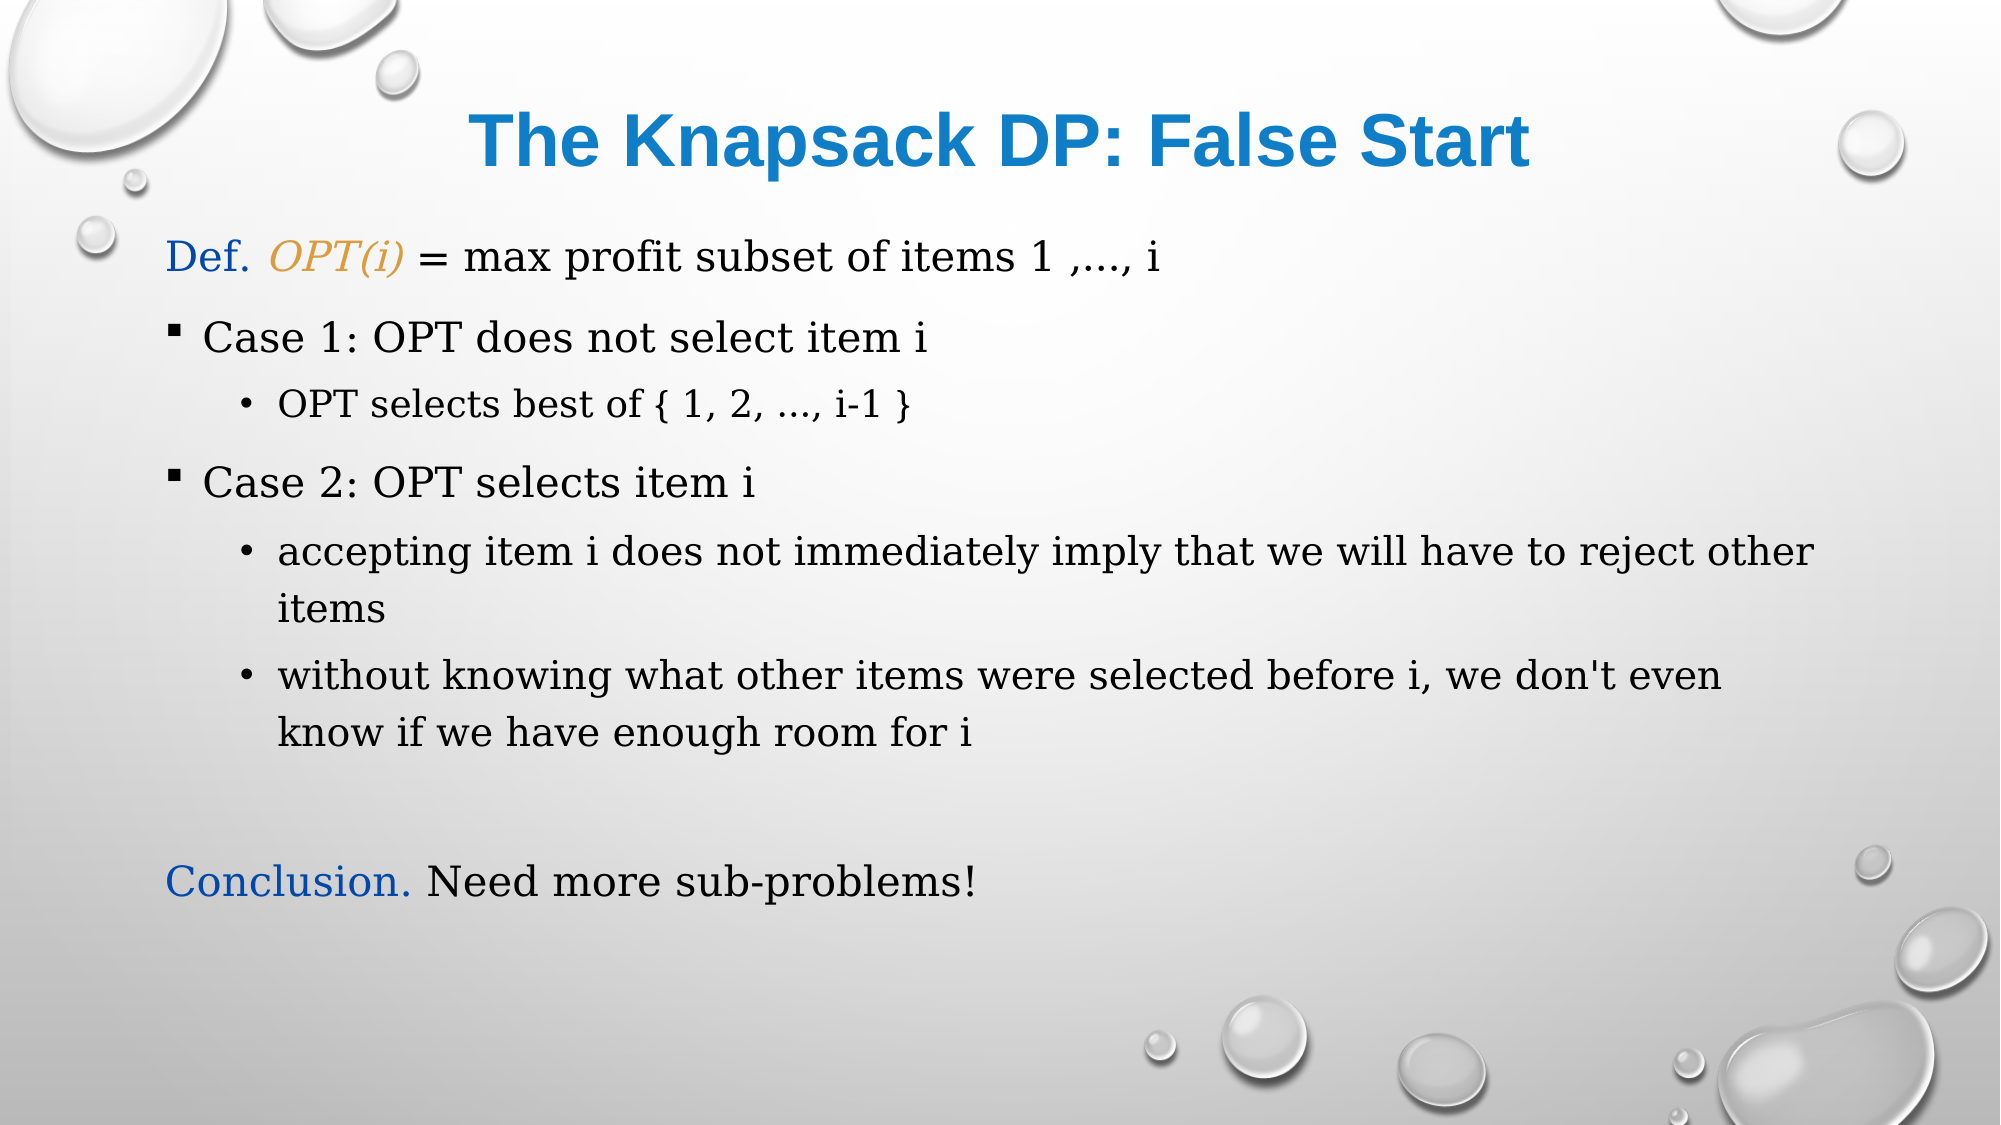

# The Knapsack DP: False Start
Def. OPT(i) = max profit subset of items 1 ,…, i
Case 1: OPT does not select item i
OPT selects best of { 1, 2, …, i-1 }
Case 2: OPT selects item i
accepting item i does not immediately imply that we will have to reject other items
without knowing what other items were selected before i, we don't even know if we have enough room for i
Conclusion. Need more sub-problems!